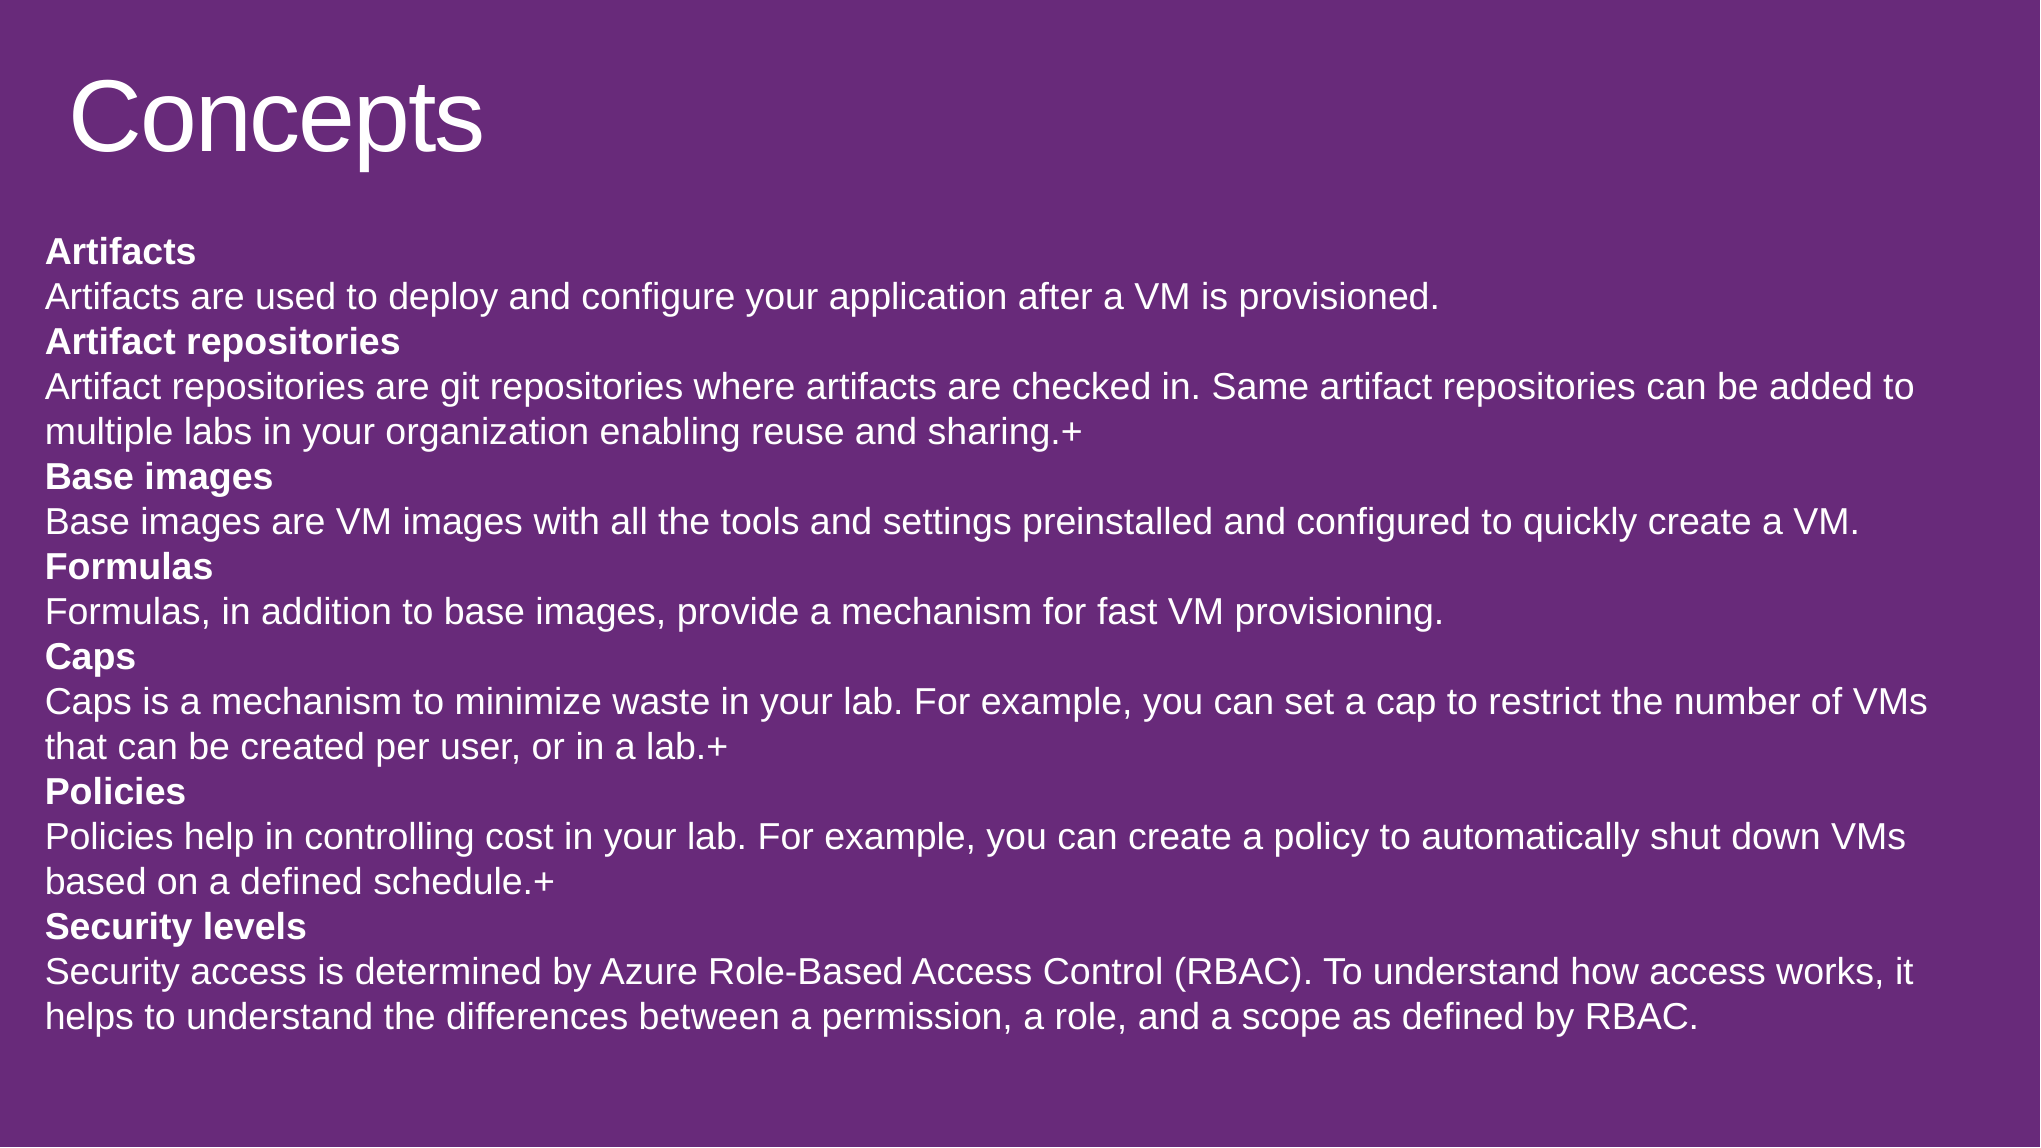

# Concepts
Artifacts
Artifacts are used to deploy and configure your application after a VM is provisioned.
Artifact repositories
Artifact repositories are git repositories where artifacts are checked in. Same artifact repositories can be added to multiple labs in your organization enabling reuse and sharing.+
Base images
Base images are VM images with all the tools and settings preinstalled and configured to quickly create a VM.
Formulas
Formulas, in addition to base images, provide a mechanism for fast VM provisioning.
Caps
Caps is a mechanism to minimize waste in your lab. For example, you can set a cap to restrict the number of VMs that can be created per user, or in a lab.+
Policies
Policies help in controlling cost in your lab. For example, you can create a policy to automatically shut down VMs based on a defined schedule.+
Security levels
Security access is determined by Azure Role-Based Access Control (RBAC). To understand how access works, it helps to understand the differences between a permission, a role, and a scope as defined by RBAC.